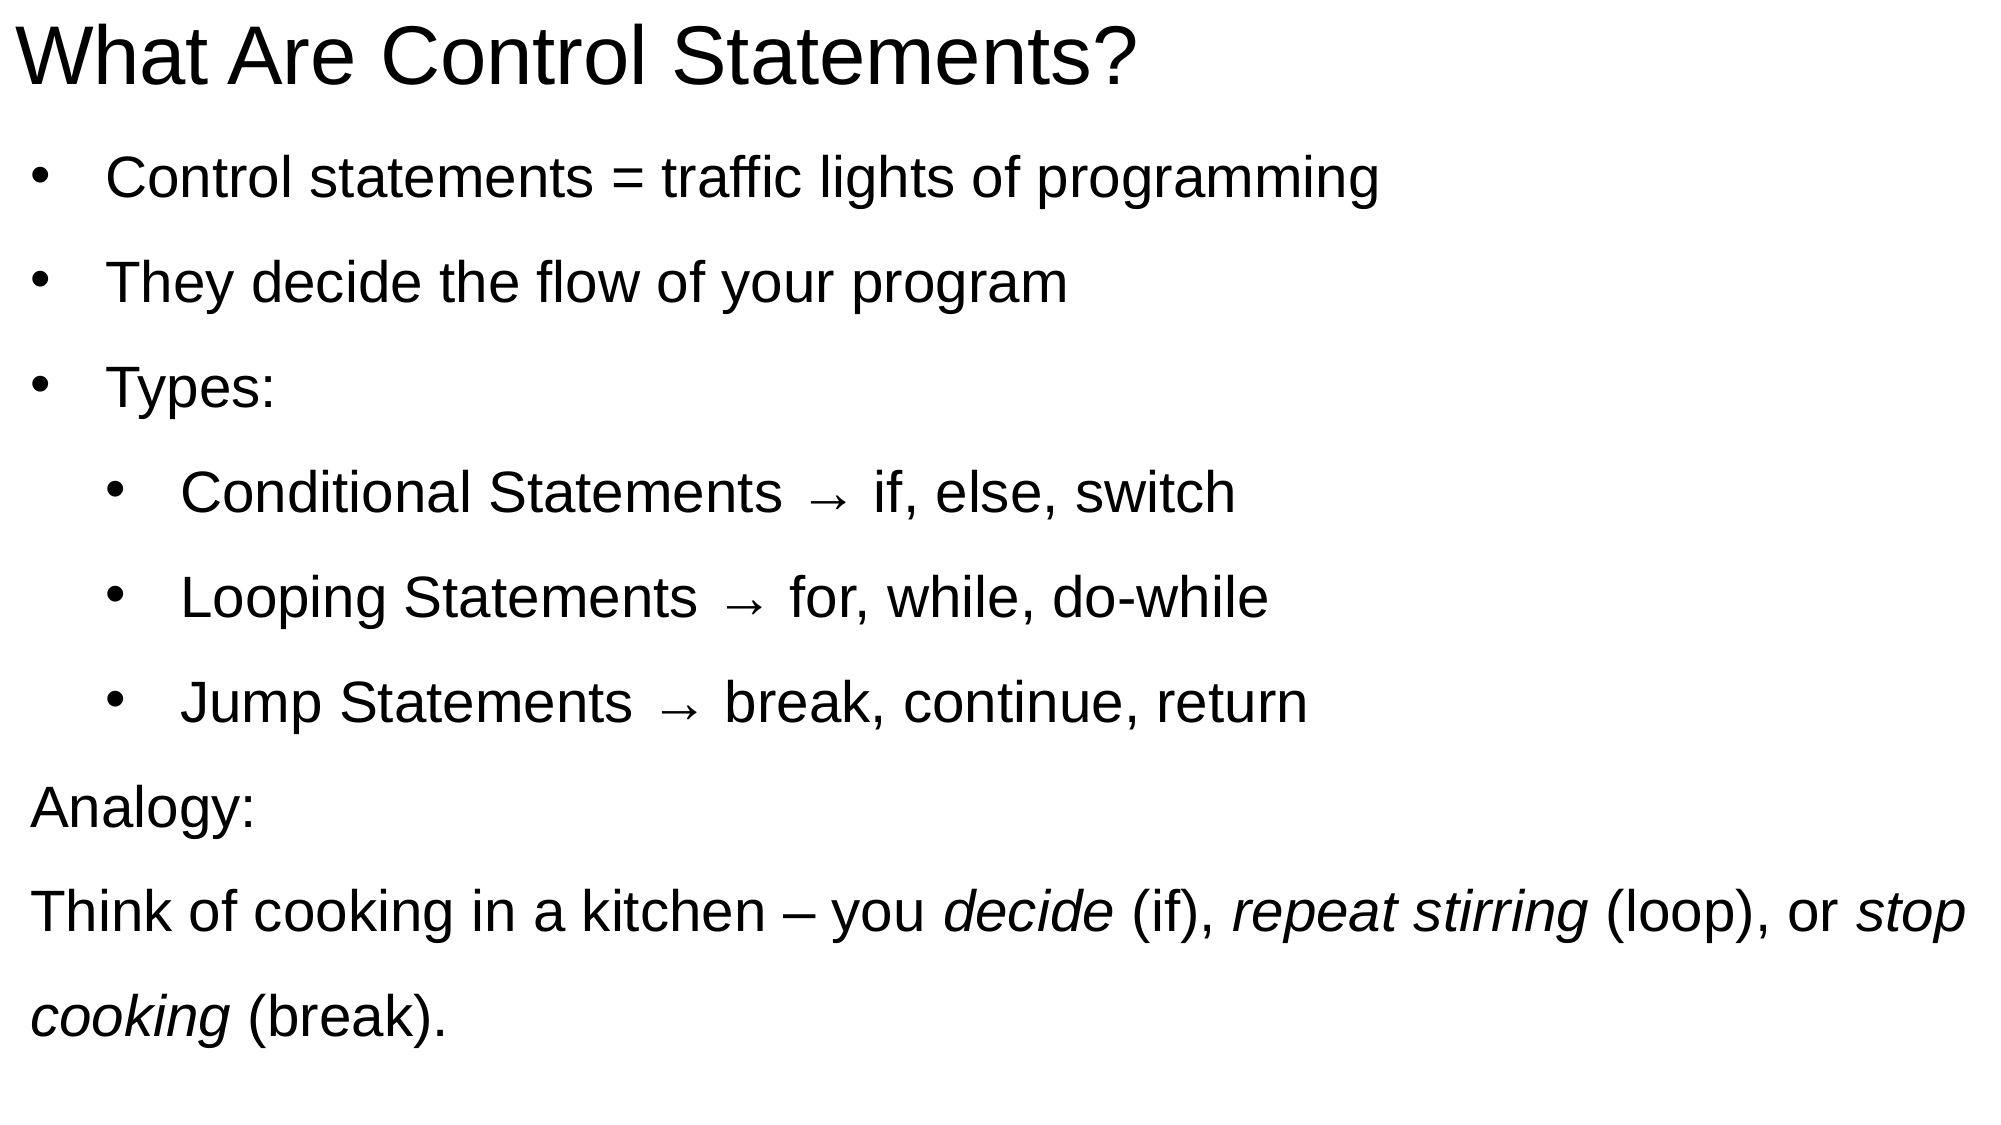

# What Are Control Statements?
Control statements = traffic lights of programming
They decide the flow of your program
Types:
Conditional Statements → if, else, switch
Looping Statements → for, while, do-while
Jump Statements → break, continue, return
Analogy:
Think of cooking in a kitchen – you decide (if), repeat stirring (loop), or stop cooking (break).